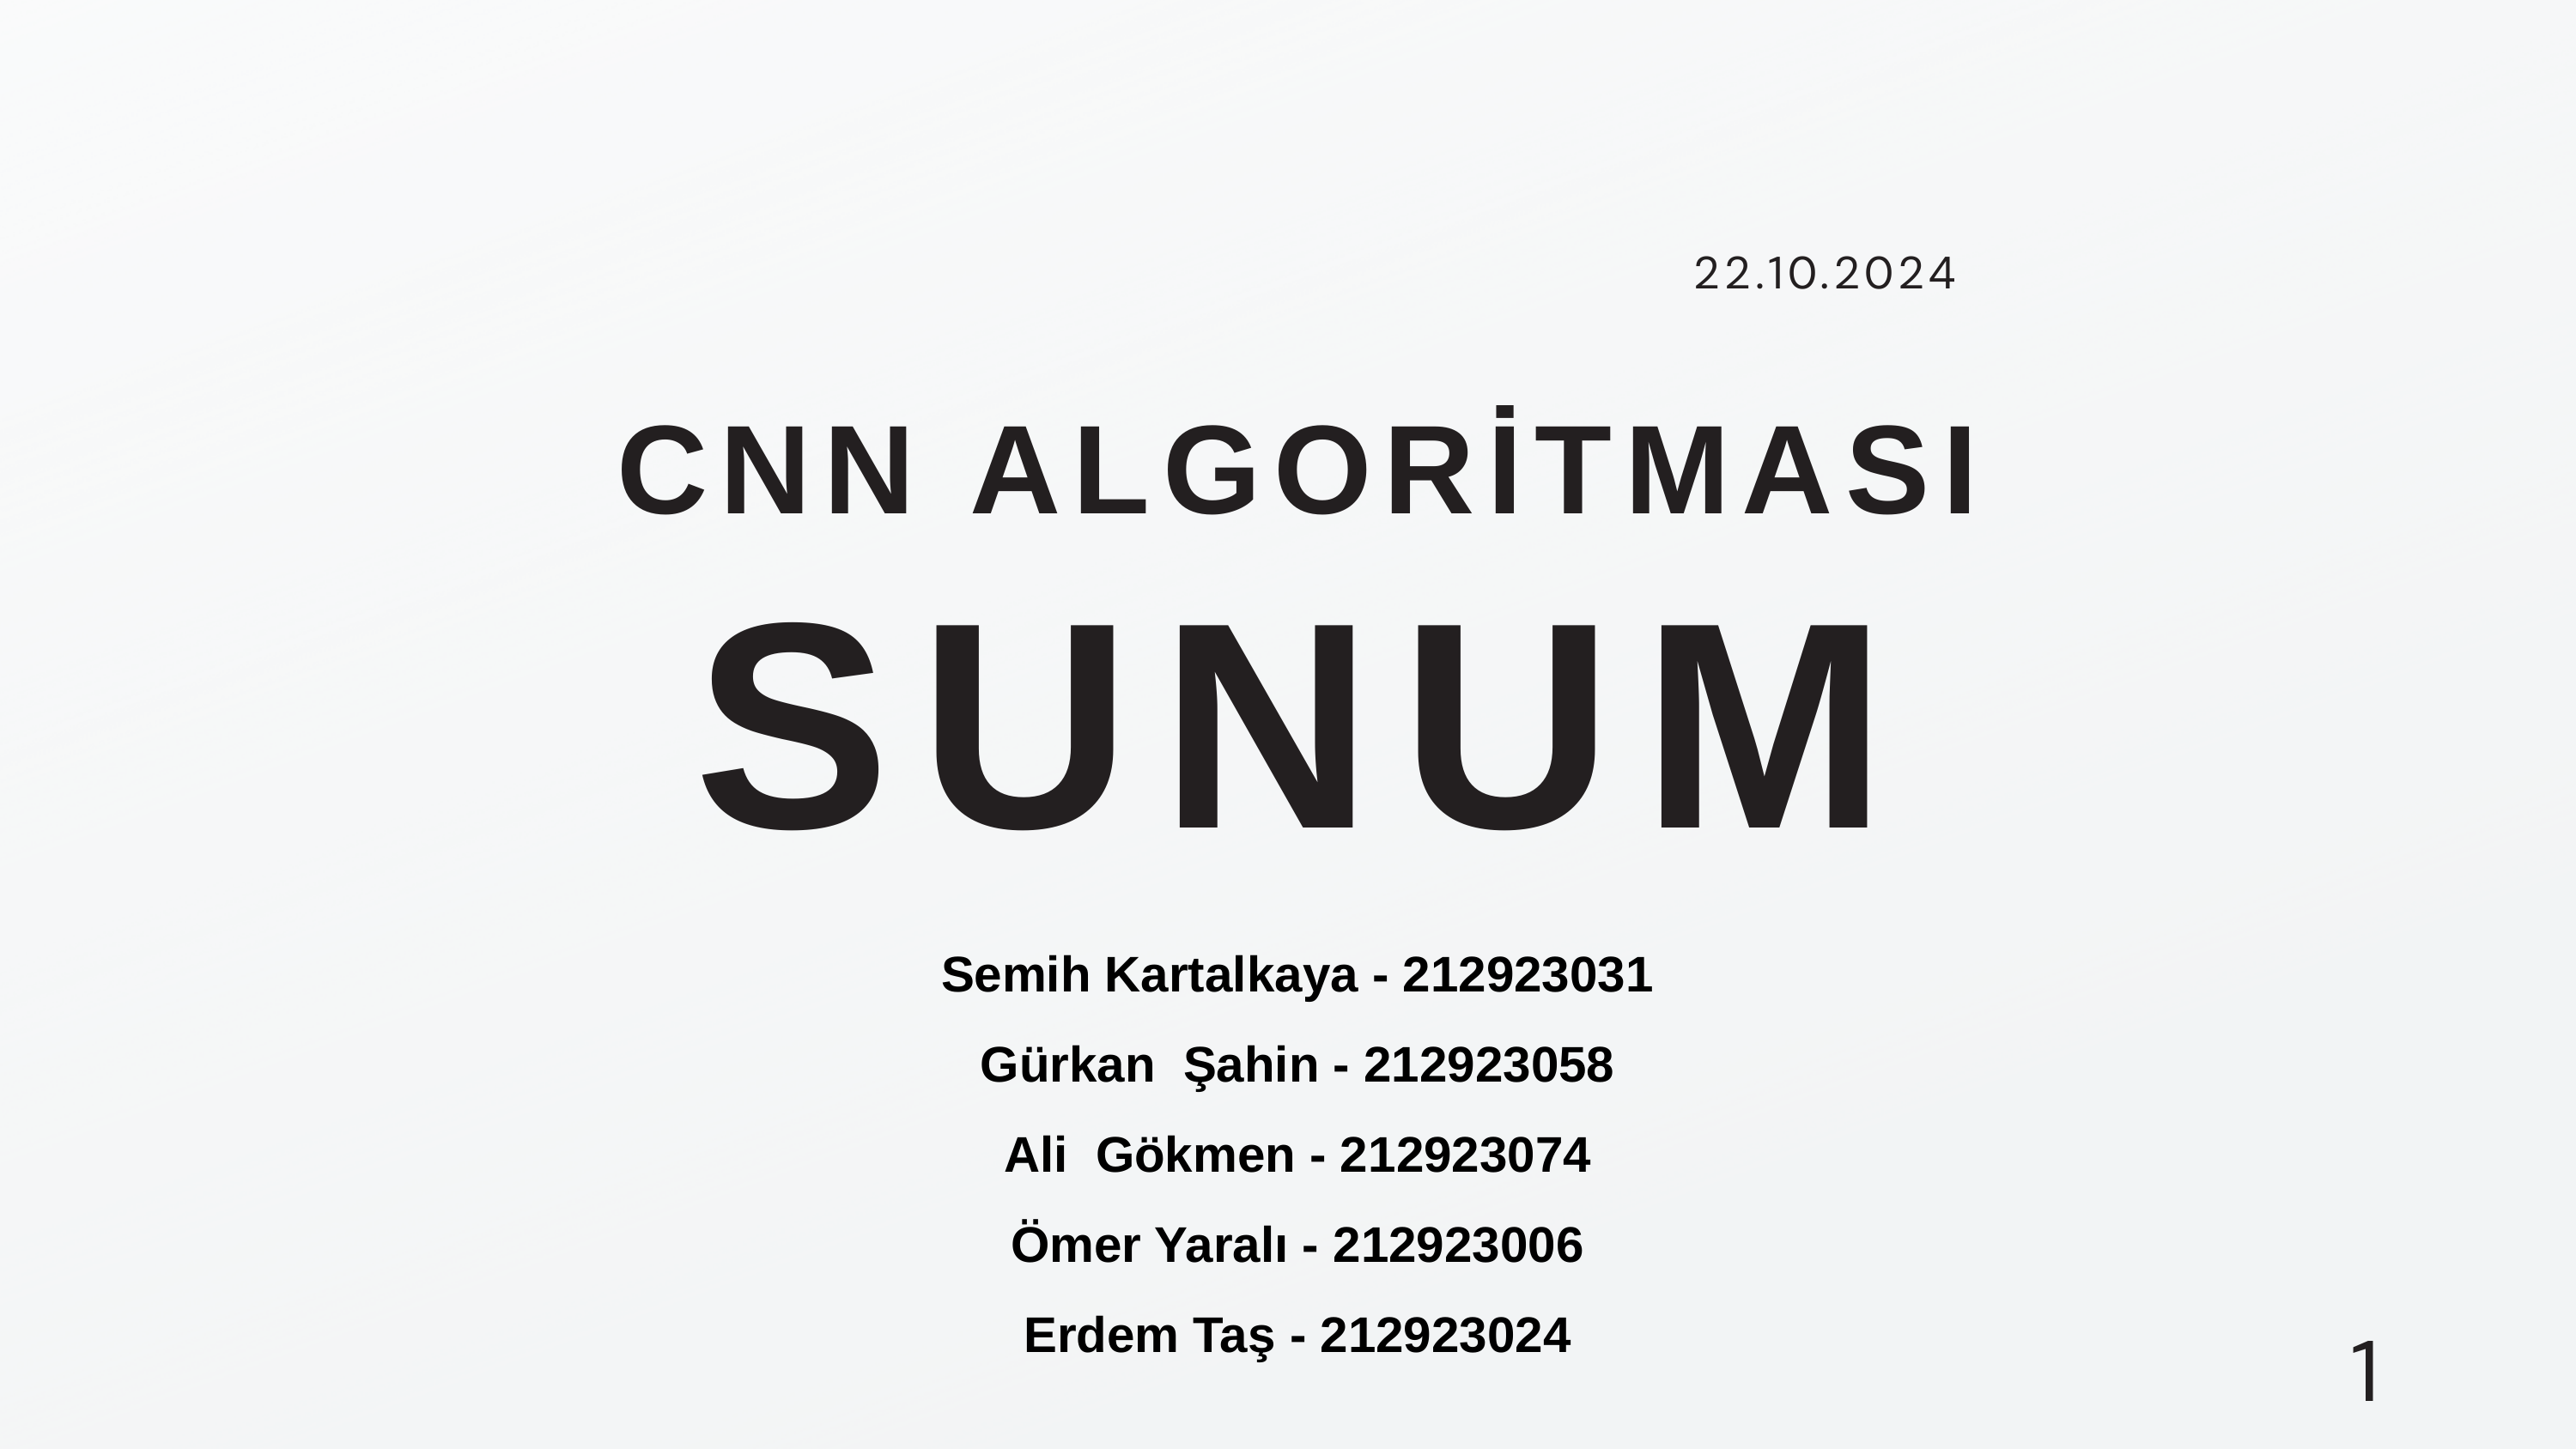

22.10.2024
CNN ALGORİTMASI
SUNUM
Semih Kartalkaya - 212923031
Gürkan  Şahin - 212923058
Ali  Gökmen - 212923074
Ömer Yaralı - 212923006
Erdem Taş - 212923024
1